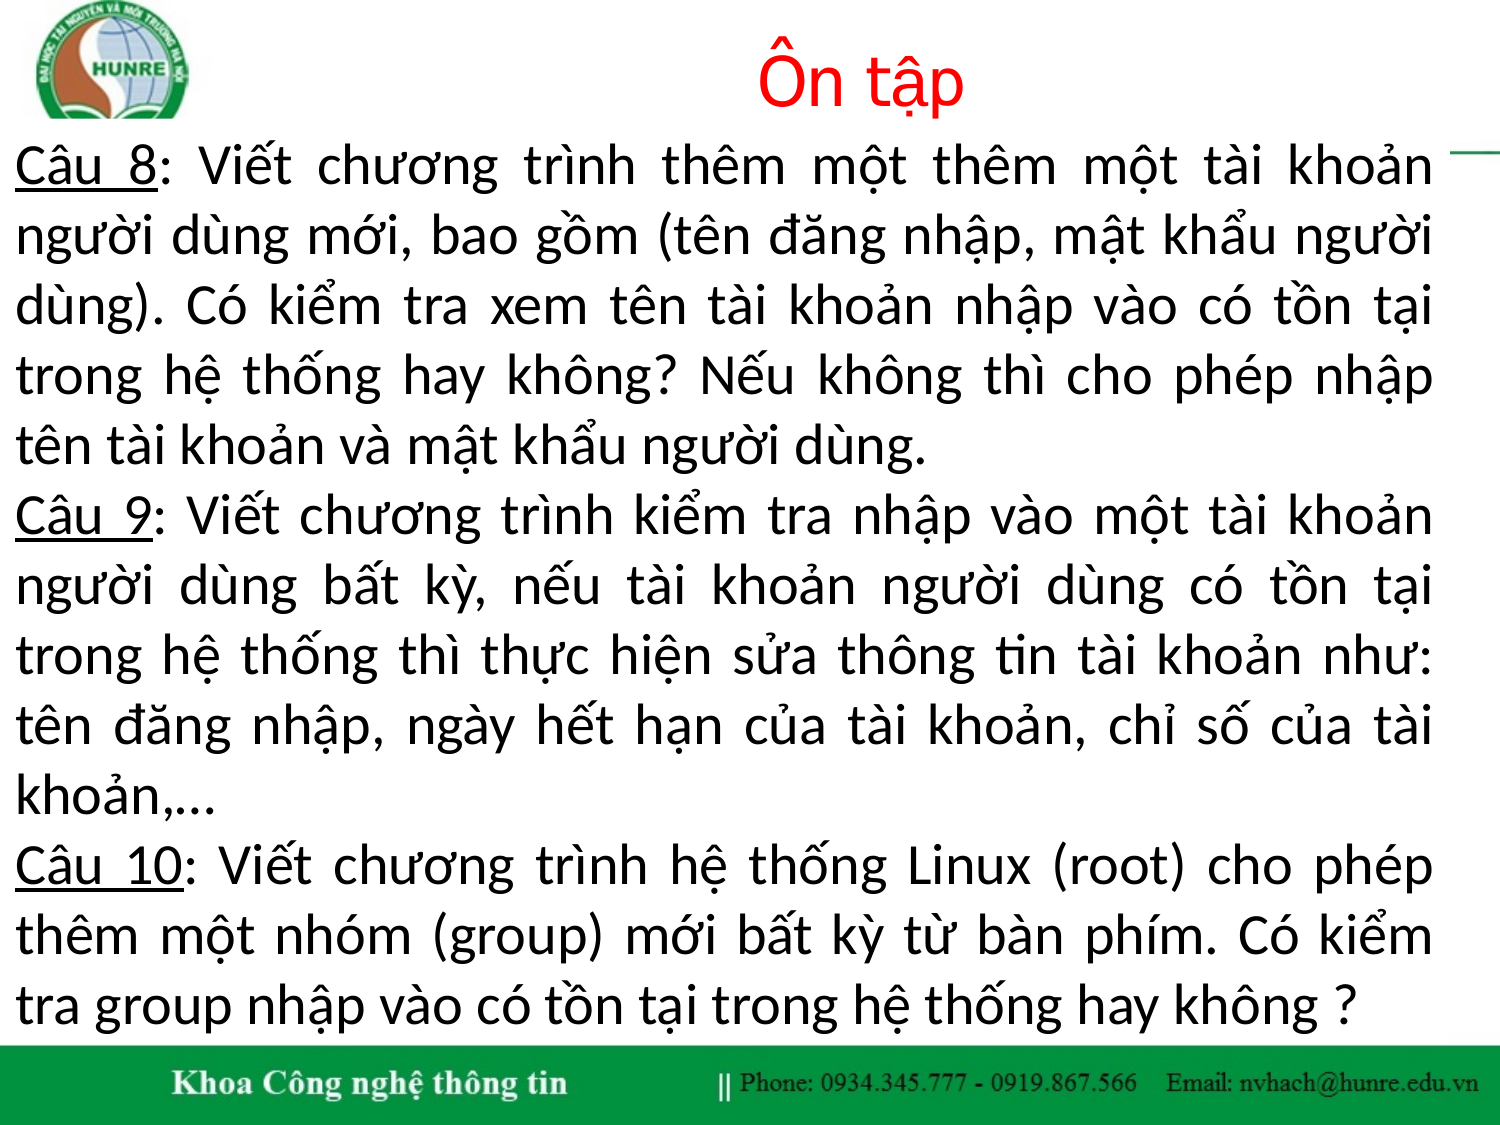

# Ôn tập
Câu 8: Viết chương trình thêm một thêm một tài khoản người dùng mới, bao gồm (tên đăng nhập, mật khẩu người dùng). Có kiểm tra xem tên tài khoản nhập vào có tồn tại trong hệ thống hay không? Nếu không thì cho phép nhập tên tài khoản và mật khẩu người dùng.
Câu 9: Viết chương trình kiểm tra nhập vào một tài khoản người dùng bất kỳ, nếu tài khoản người dùng có tồn tại trong hệ thống thì thực hiện sửa thông tin tài khoản như: tên đăng nhập, ngày hết hạn của tài khoản, chỉ số của tài khoản,…
Câu 10: Viết chương trình hệ thống Linux (root) cho phép thêm một nhóm (group) mới bất kỳ từ bàn phím. Có kiểm tra group nhập vào có tồn tại trong hệ thống hay không ?